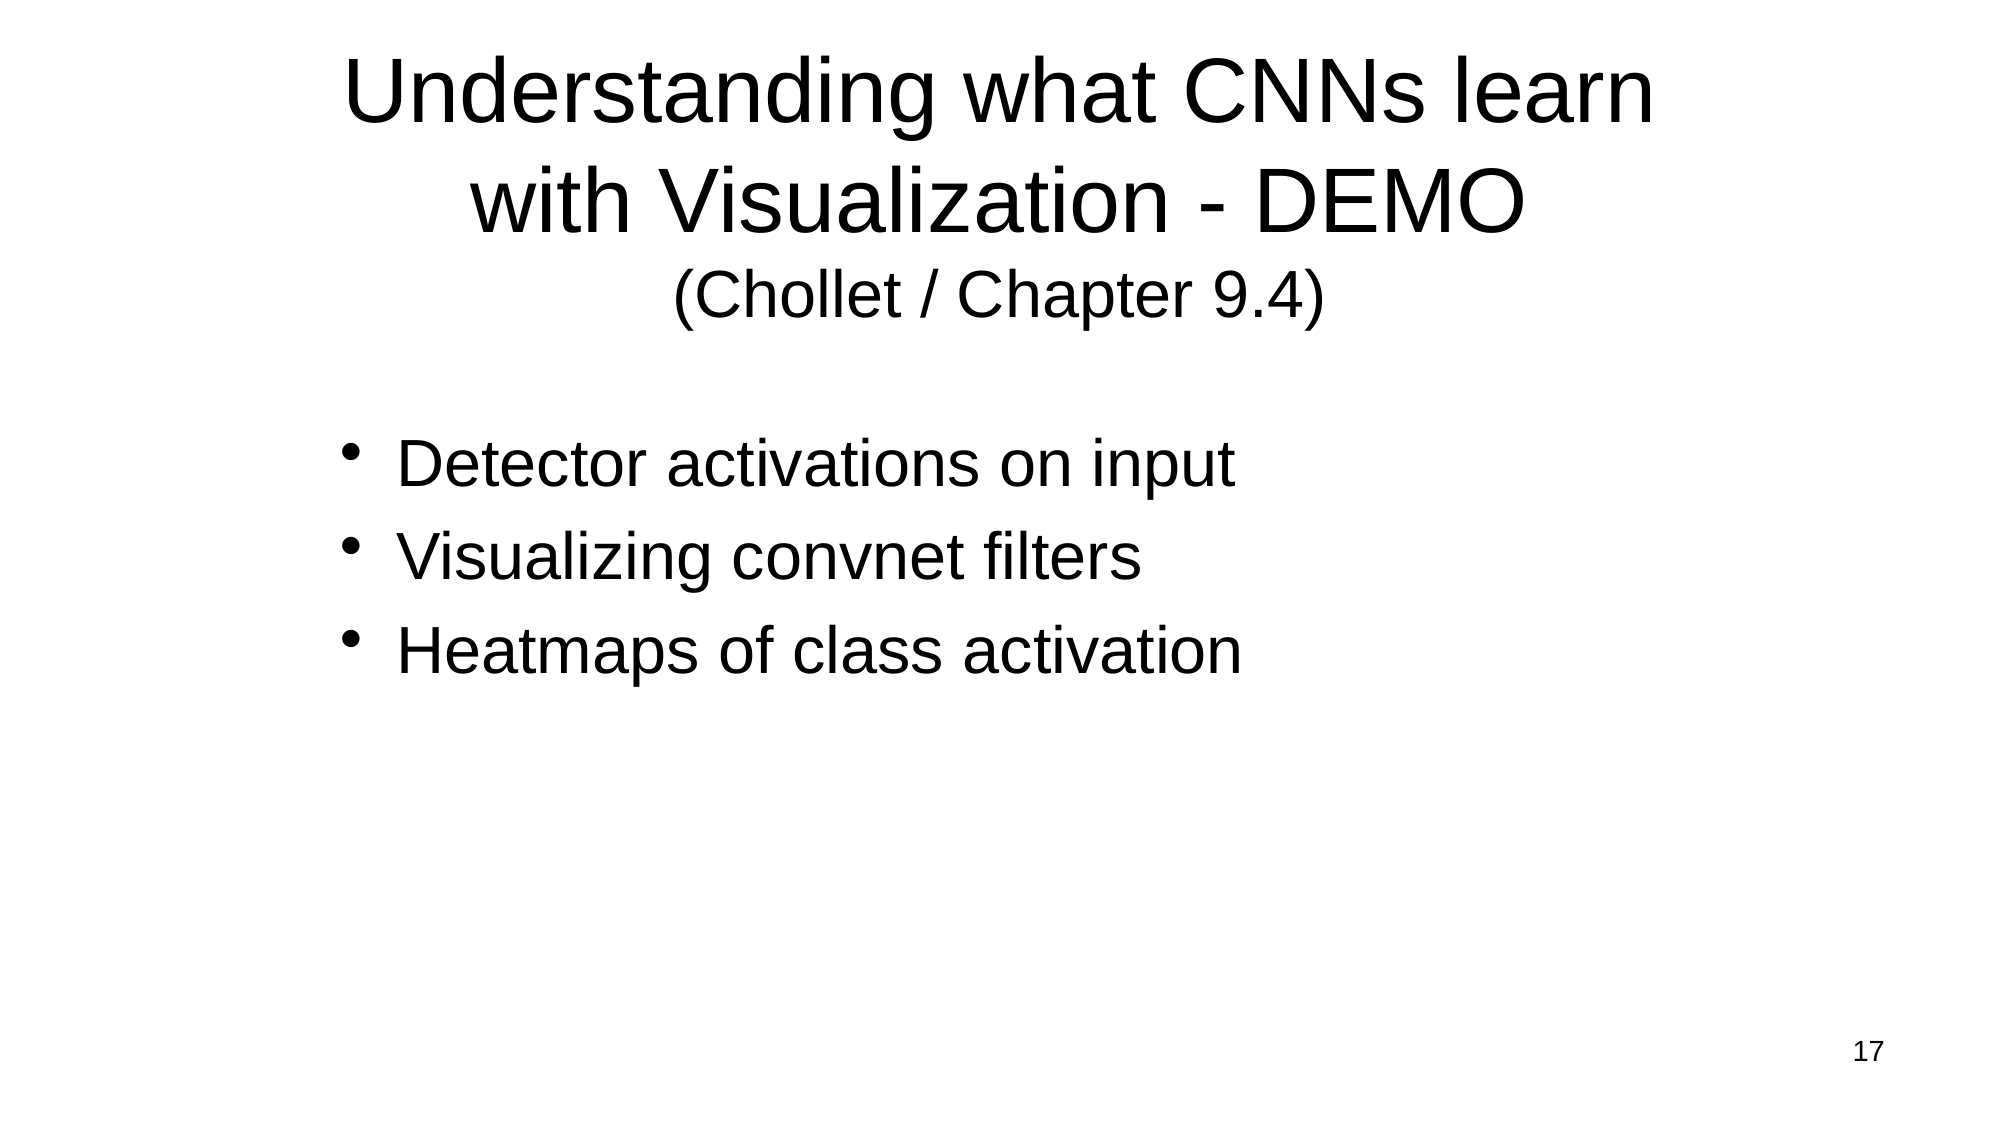

# Understanding what CNNs learn with Visualization - DEMO (Chollet / Chapter 9.4)
Detector activations on input
Visualizing convnet filters
Heatmaps of class activation
17